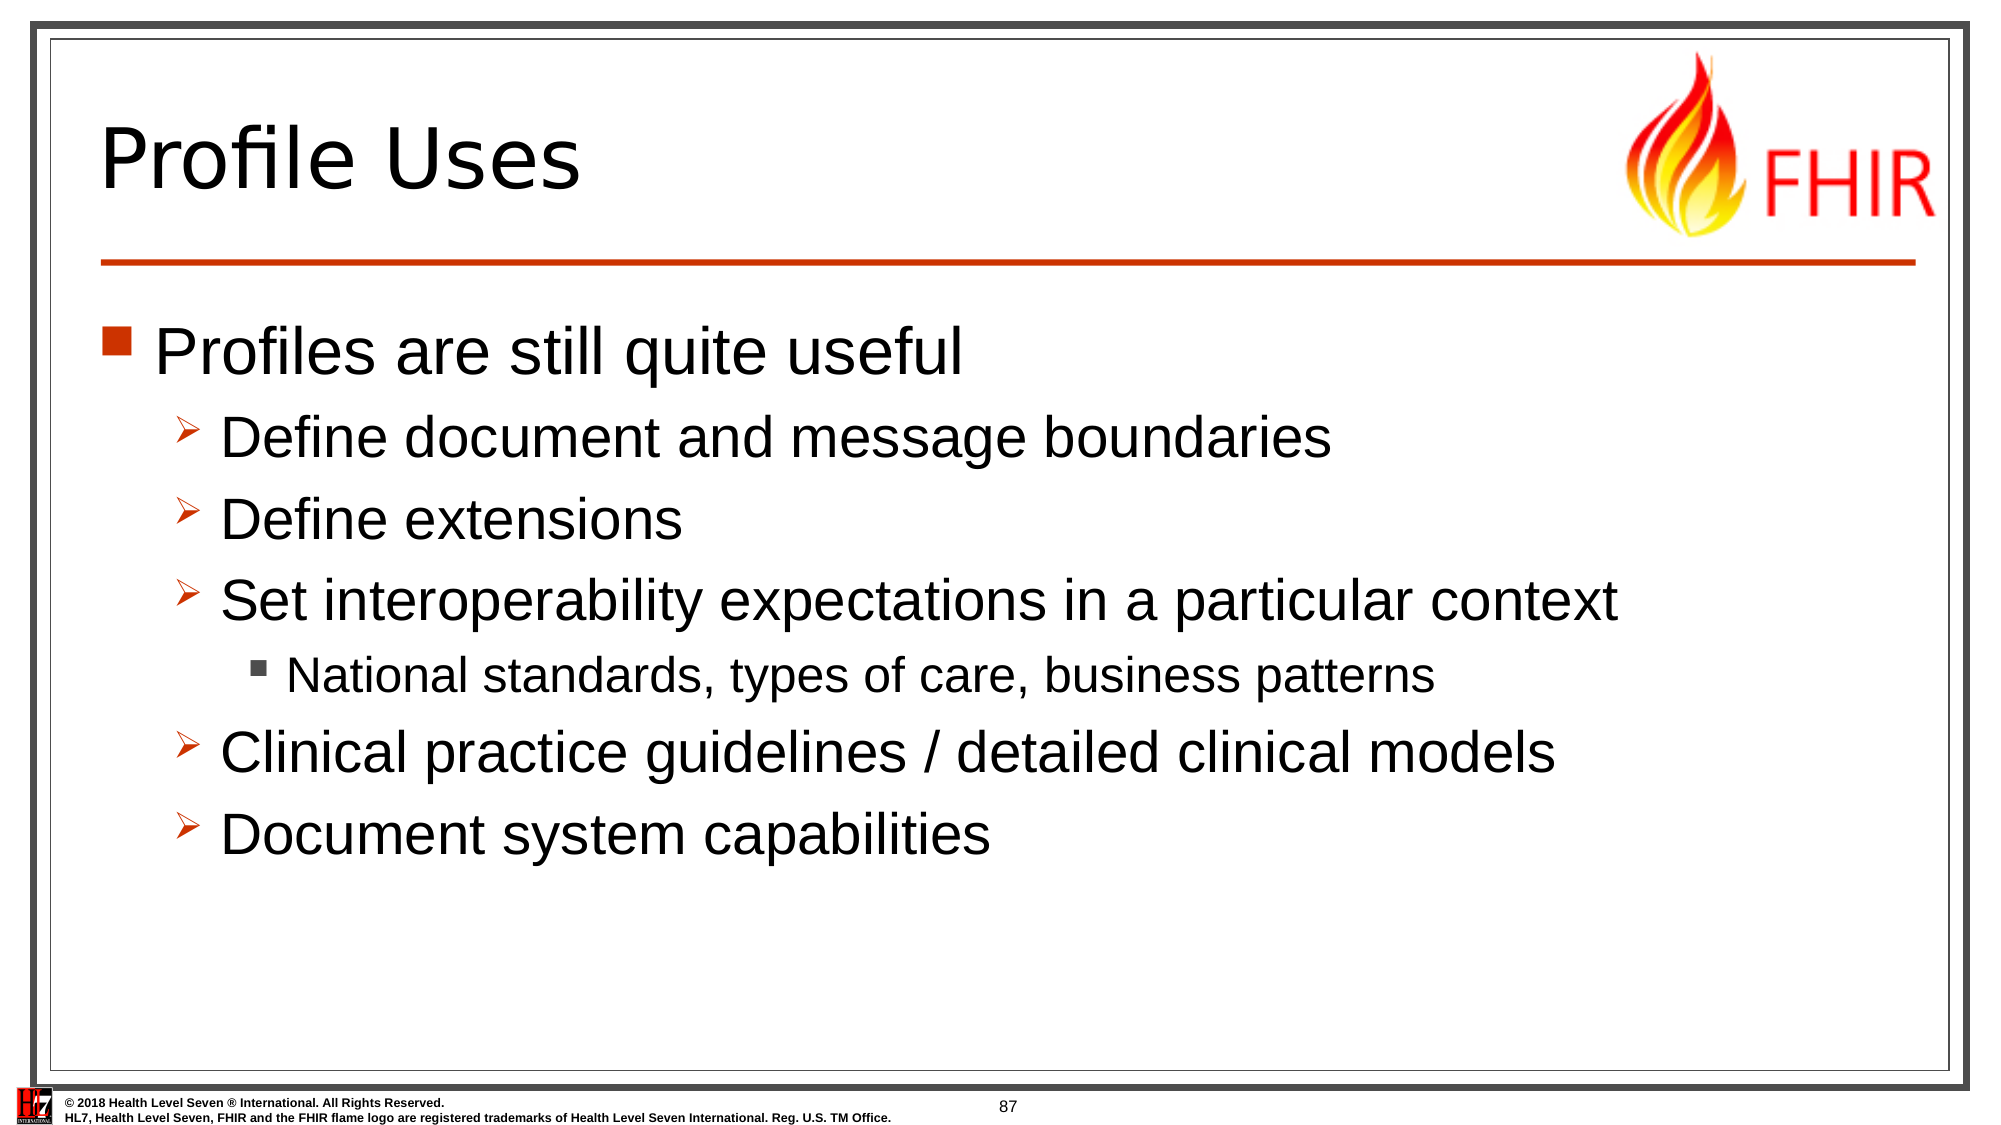

# Profile Uses
Profiles are still quite useful
Define document and message boundaries
Define extensions
Set interoperability expectations in a particular context
National standards, types of care, business patterns
Clinical practice guidelines / detailed clinical models
Document system capabilities
87